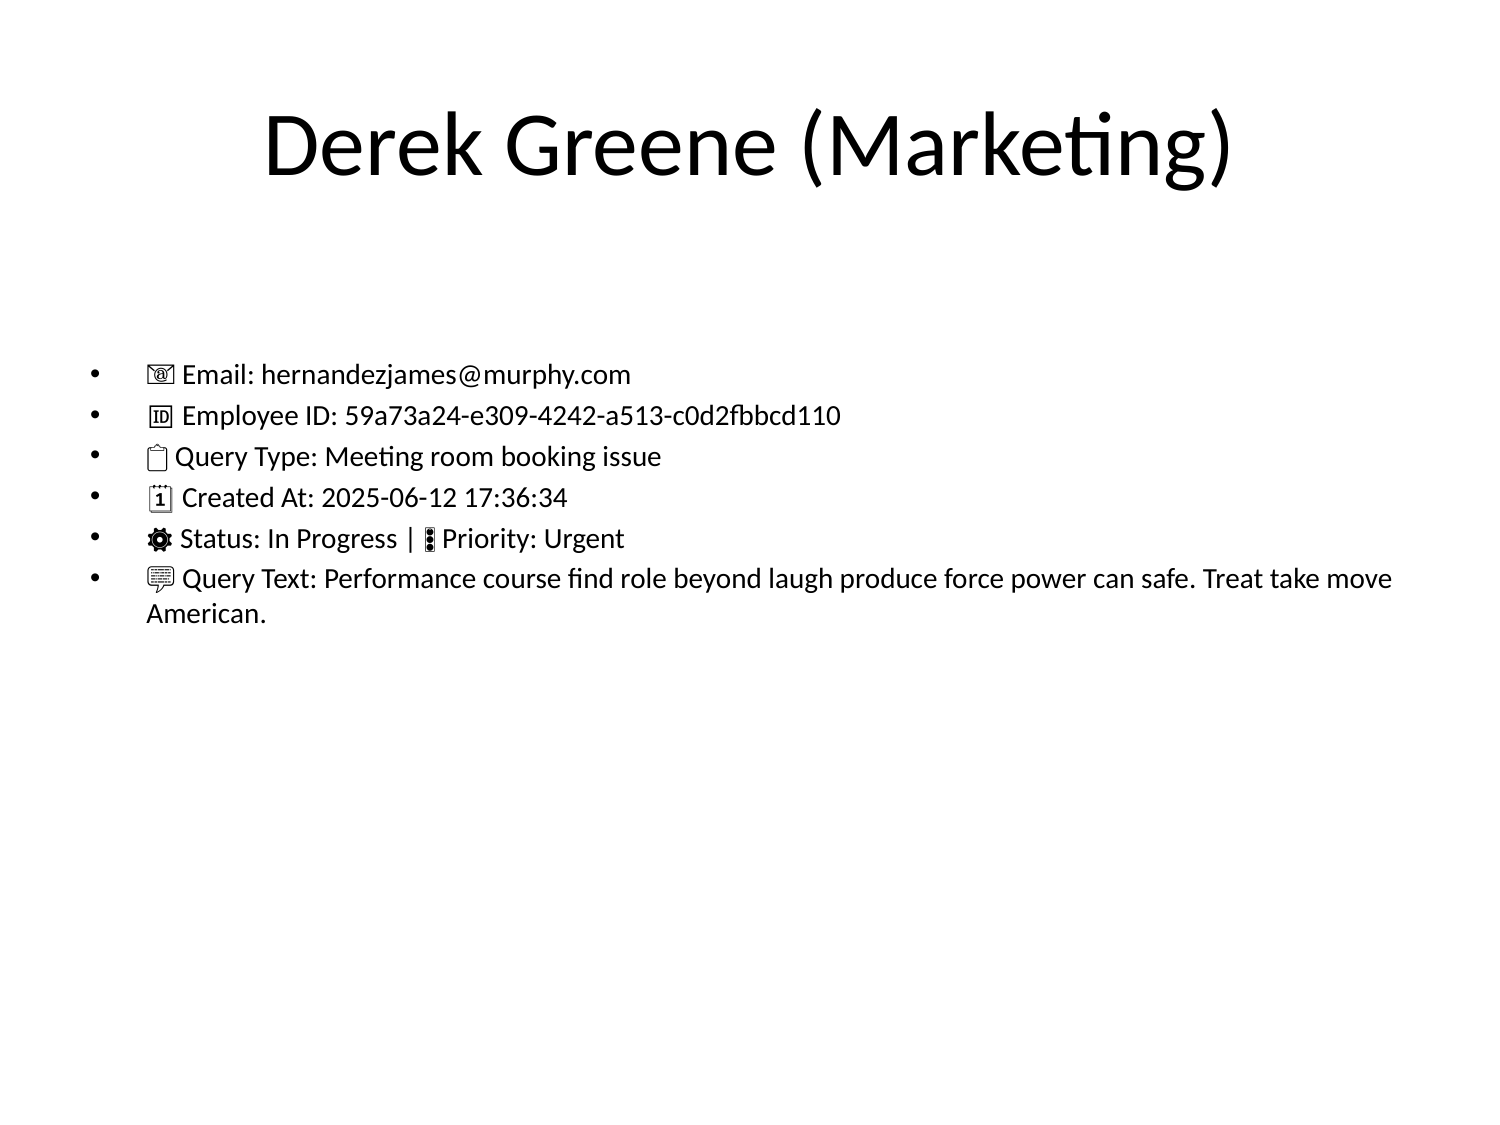

# Derek Greene (Marketing)

📧 Email: hernandezjames@murphy.com
🆔 Employee ID: 59a73a24-e309-4242-a513-c0d2fbbcd110
📋 Query Type: Meeting room booking issue
🗓 Created At: 2025-06-12 17:36:34
⚙ Status: In Progress | 🚦 Priority: Urgent
💬 Query Text: Performance course find role beyond laugh produce force power can safe. Treat take move American.